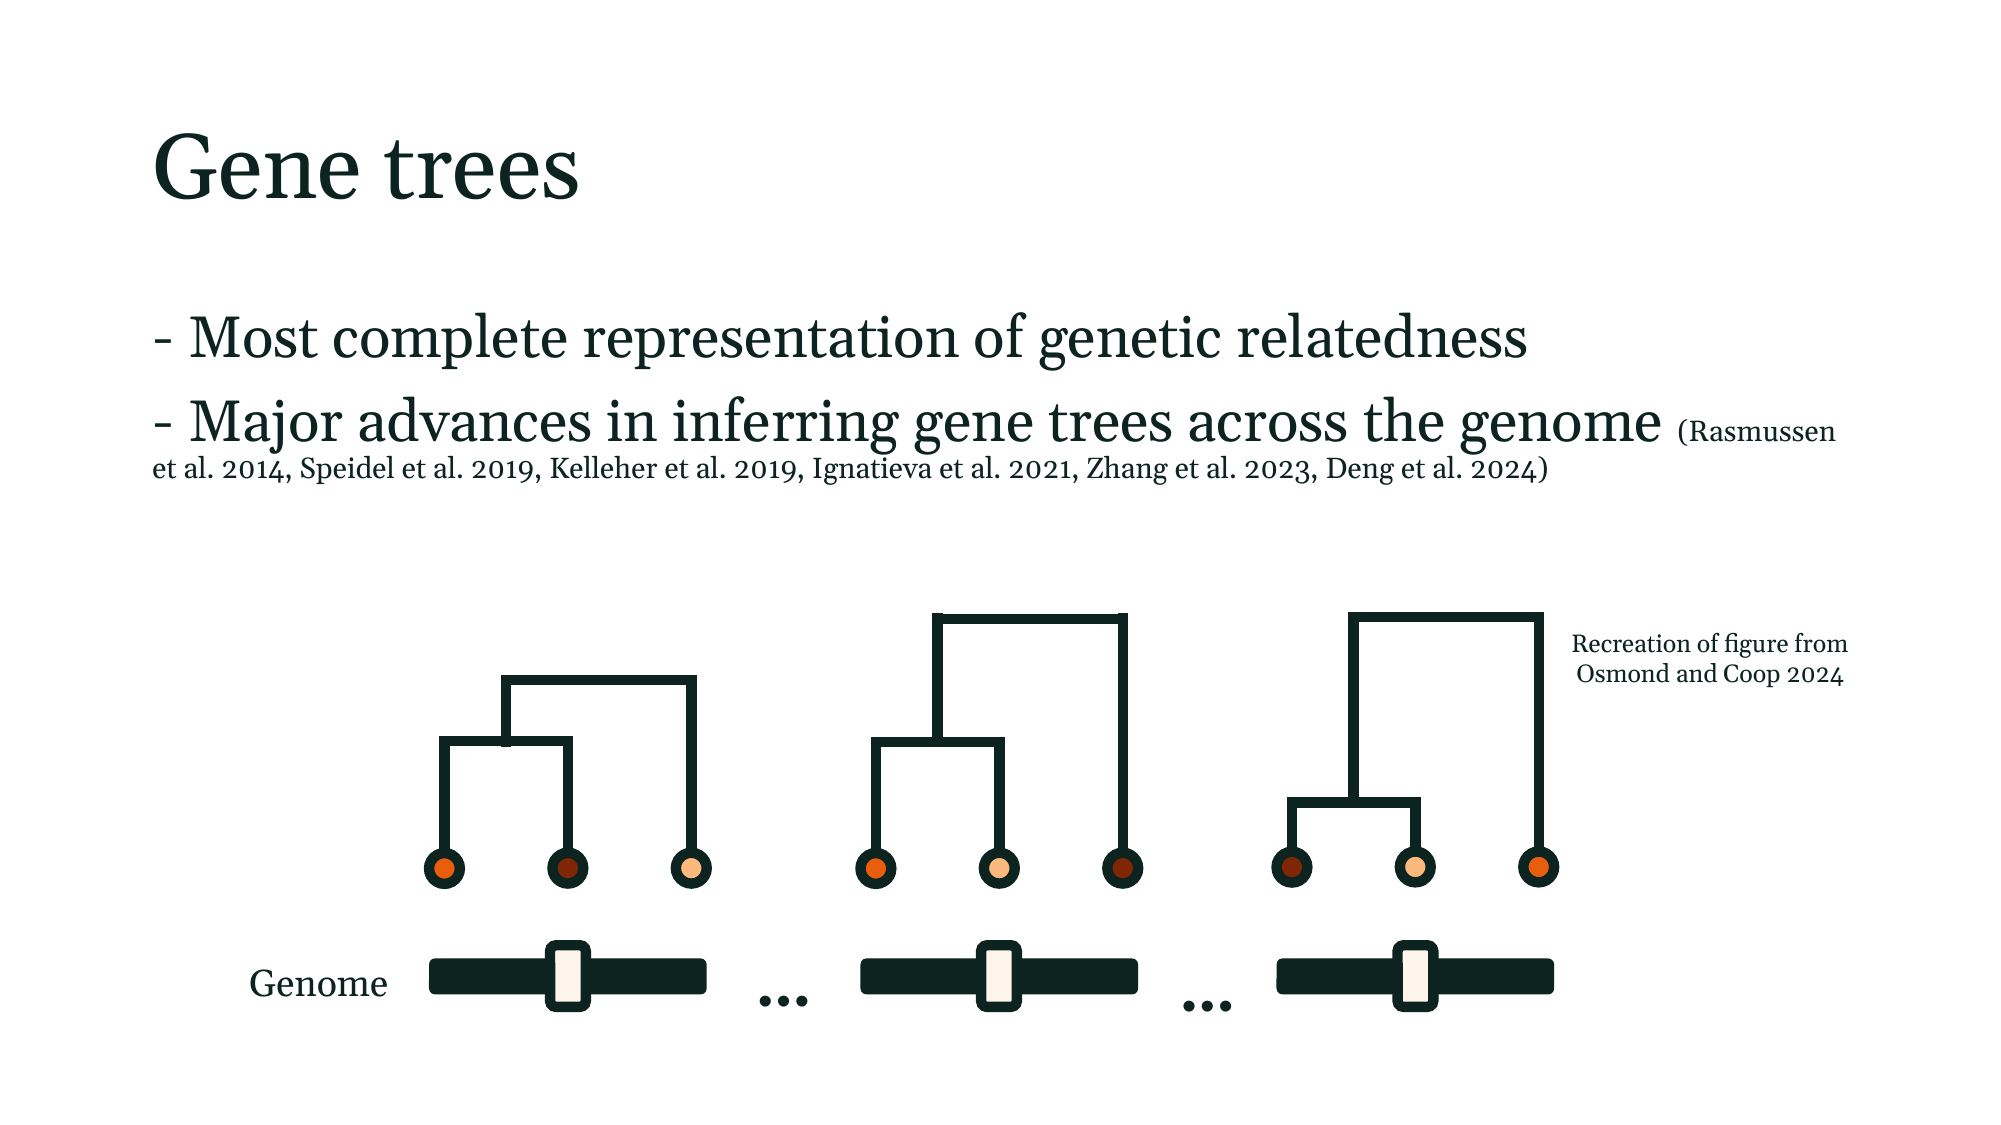

# Gene trees
- Most complete representation of genetic relatedness
- Major advances in inferring gene trees across the genome (Rasmussen et al. 2014, Speidel et al. 2019, Kelleher et al. 2019, Ignatieva et al. 2021, Zhang et al. 2023, Deng et al. 2024)

Recreation of figure from Osmond and Coop 2024

…
…
Genome